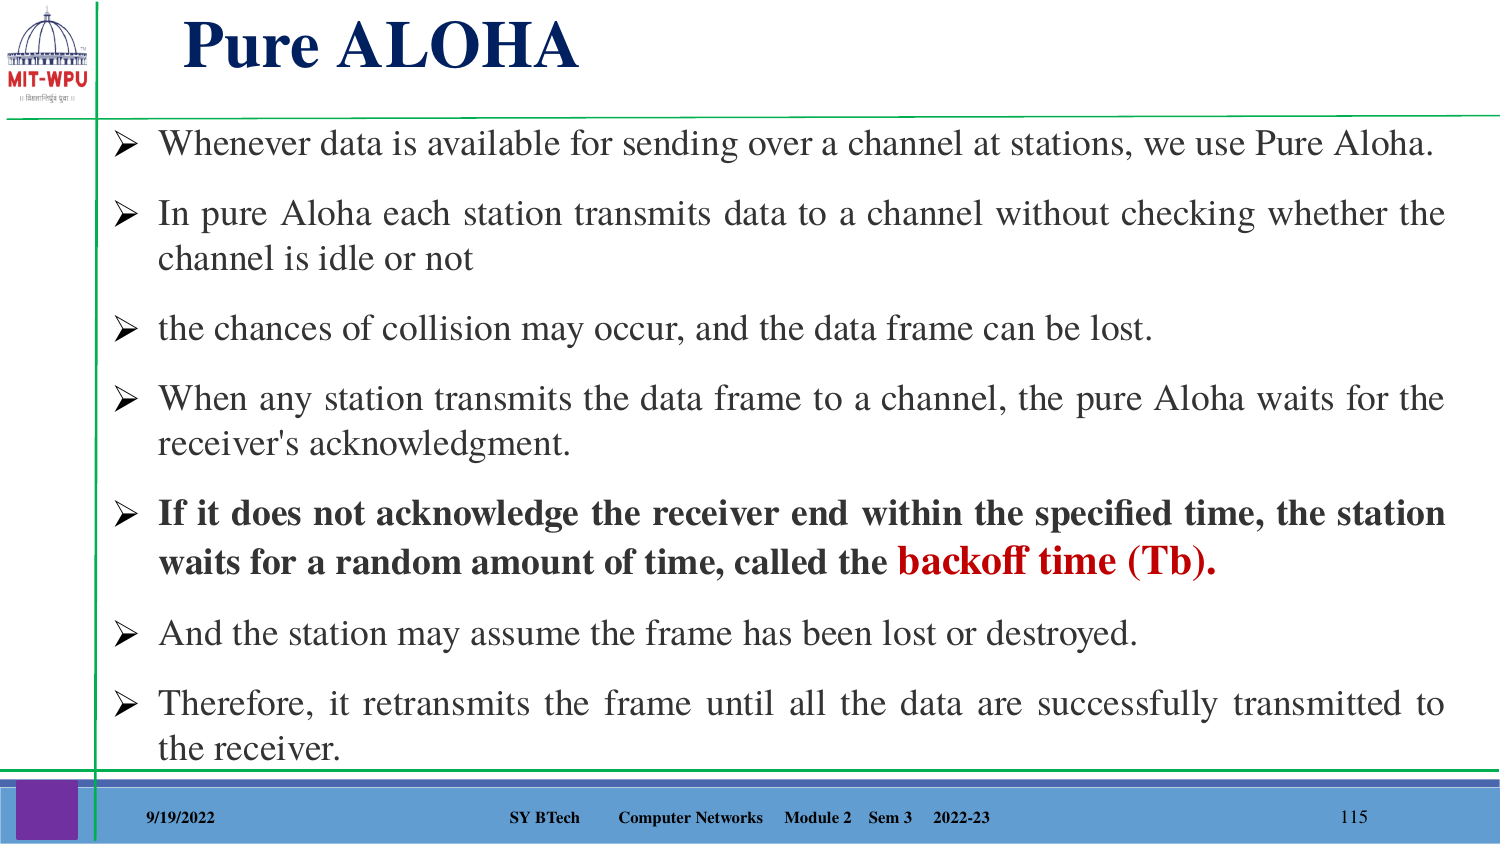

Pure ALOHA
Whenever data is available for sending over a channel at stations, we use Pure Aloha.
In pure Aloha each station transmits data to a channel without checking whether the channel is idle or not
the chances of collision may occur, and the data frame can be lost.
When any station transmits the data frame to a channel, the pure Aloha waits for the receiver's acknowledgment.
If it does not acknowledge the receiver end within the specified time, the station waits for a random amount of time, called the backoff time (Tb).
And the station may assume the frame has been lost or destroyed.
Therefore, it retransmits the frame until all the data are successfully transmitted to the receiver.

9/19/2022
SY BTech         Computer Networks     Module 2    Sem 3     2022-23
115